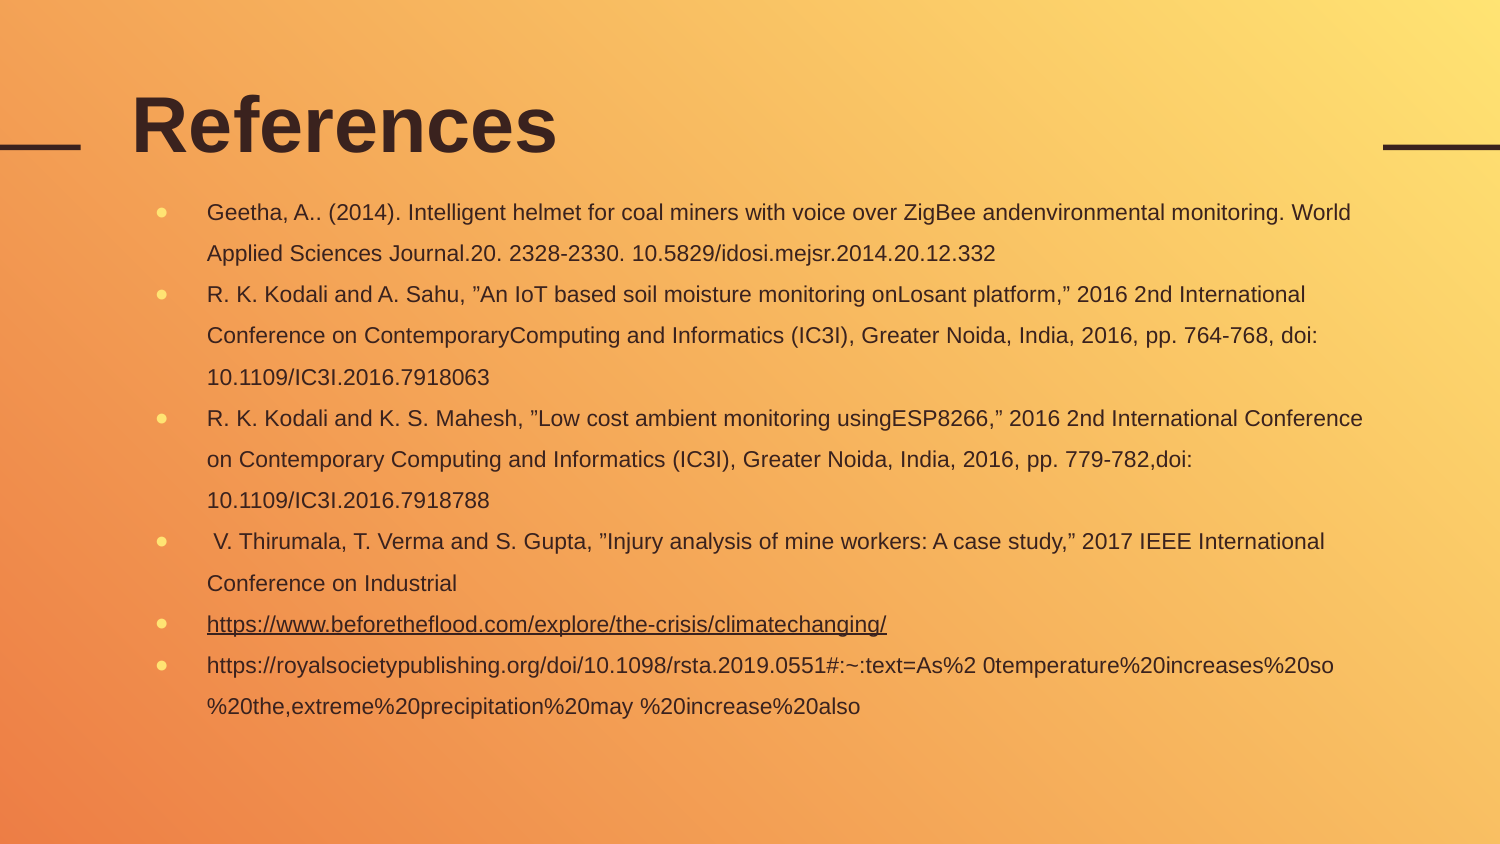

# References
Geetha, A.. (2014). Intelligent helmet for coal miners with voice over ZigBee andenvironmental monitoring. World Applied Sciences Journal.20. 2328-2330. 10.5829/idosi.mejsr.2014.20.12.332
R. K. Kodali and A. Sahu, ”An IoT based soil moisture monitoring onLosant platform,” 2016 2nd International Conference on ContemporaryComputing and Informatics (IC3I), Greater Noida, India, 2016, pp. 764-768, doi: 10.1109/IC3I.2016.7918063
R. K. Kodali and K. S. Mahesh, ”Low cost ambient monitoring usingESP8266,” 2016 2nd International Conference on Contemporary Computing and Informatics (IC3I), Greater Noida, India, 2016, pp. 779-782,doi: 10.1109/IC3I.2016.7918788
 V. Thirumala, T. Verma and S. Gupta, ”Injury analysis of mine workers: A case study,” 2017 IEEE International Conference on Industrial
https://www.beforetheflood.com/explore/the-crisis/climatechanging/
https://royalsocietypublishing.org/doi/10.1098/rsta.2019.0551#:~:text=As%2 0temperature%20increases%20so%20the,extreme%20precipitation%20may %20increase%20also